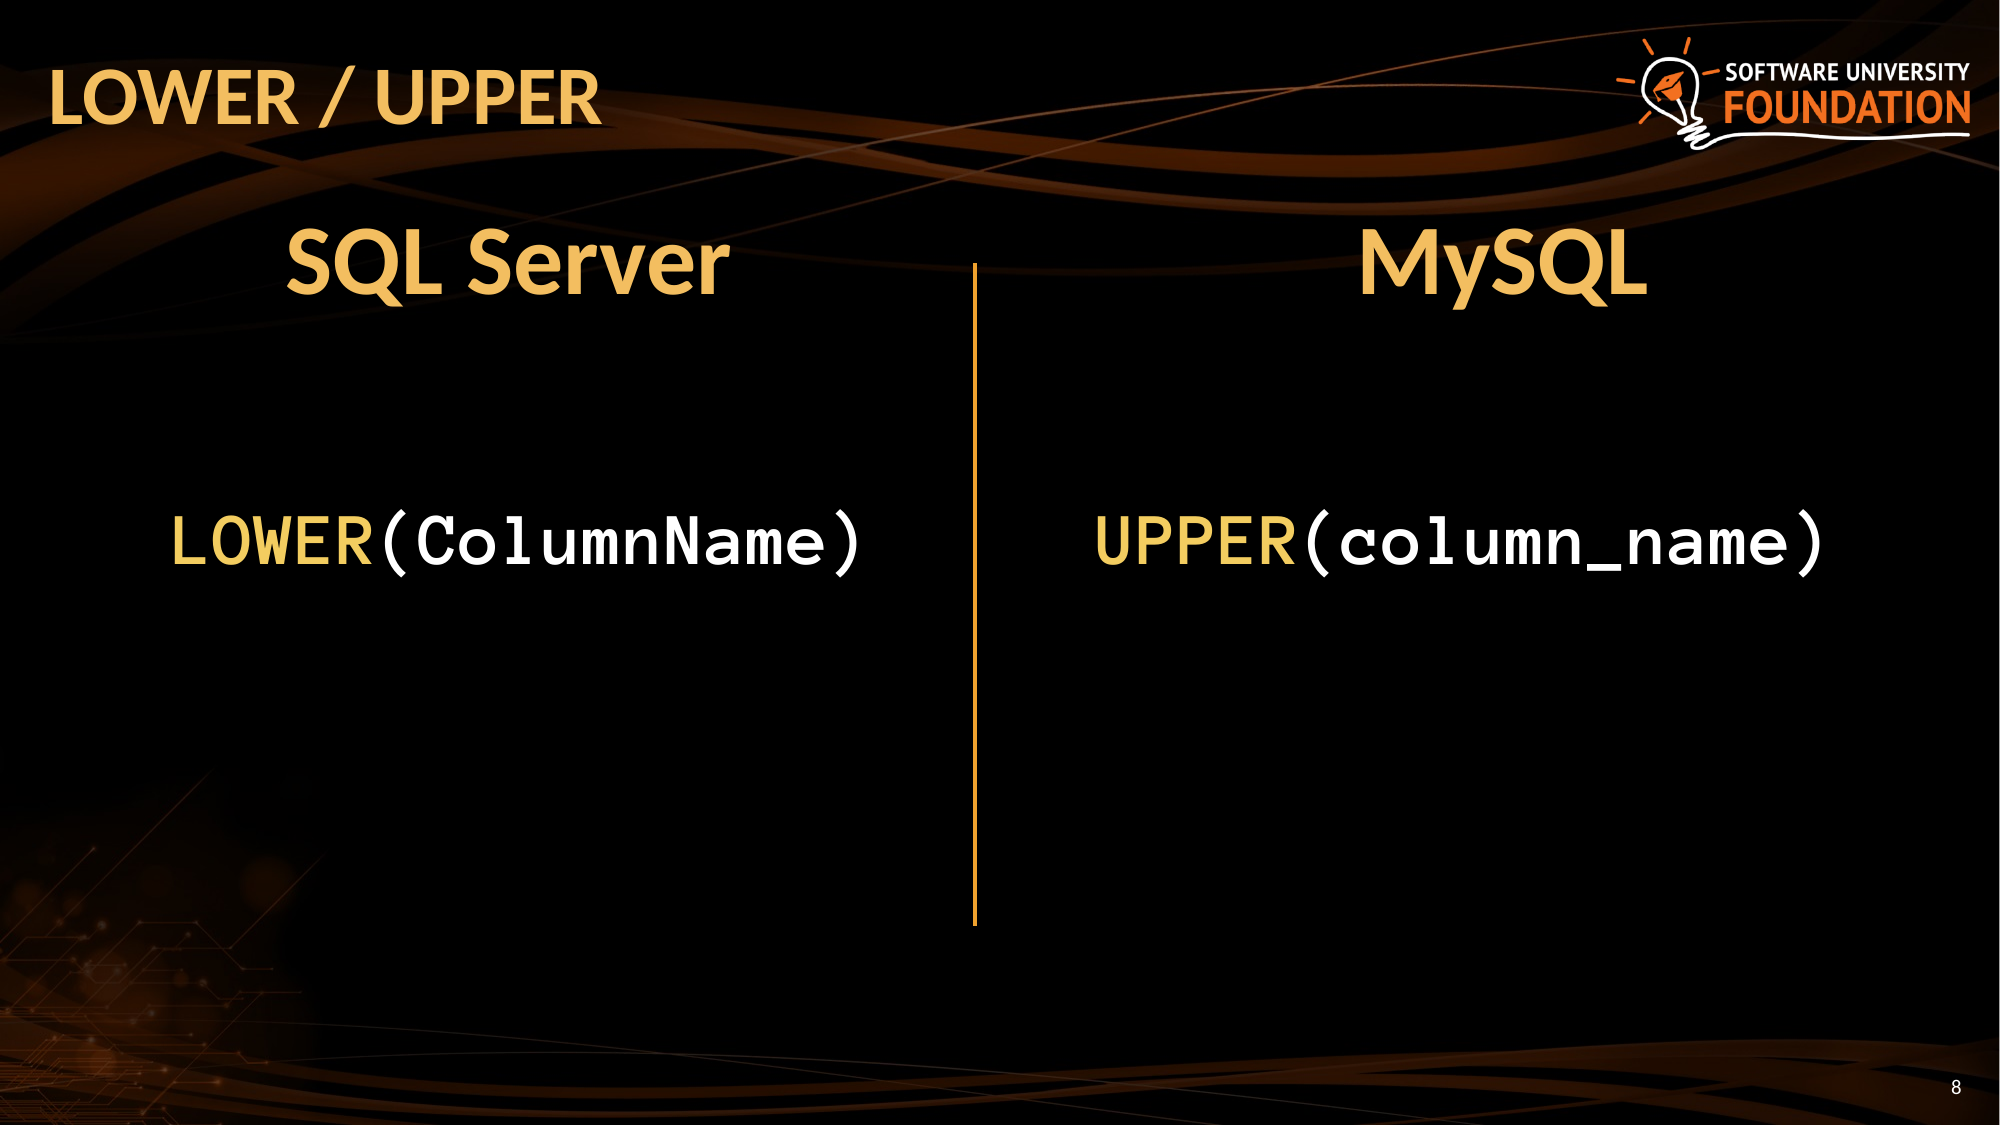

# LOWER / UPPER
MySQL

SQL Server

UPPER(column_name)
LOWER(ColumnName)
8